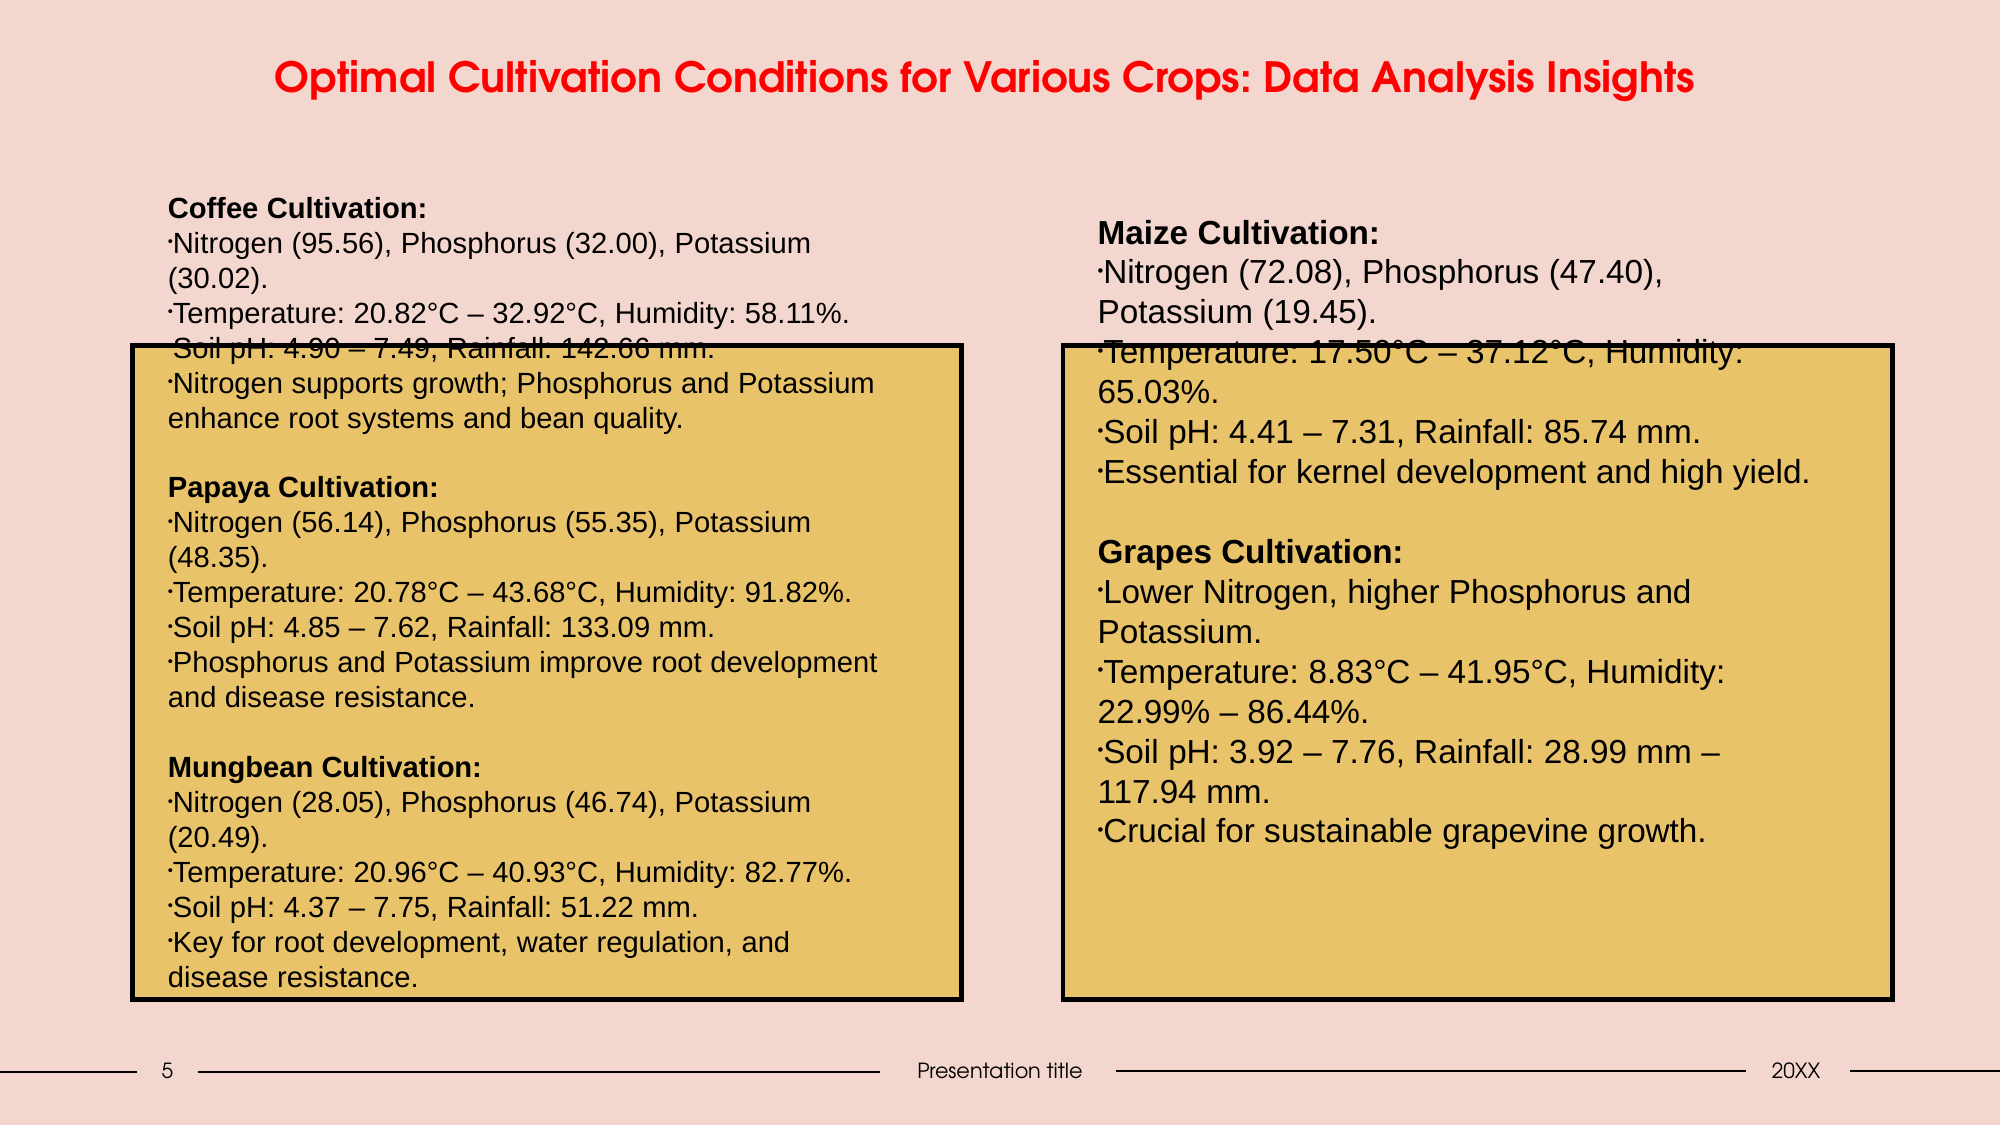

# Optimal Cultivation Conditions for Various Crops: Data Analysis Insights

Coffee Cultivation:
Nitrogen (95.56), Phosphorus (32.00), Potassium (30.02).
Temperature: 20.82°C – 32.92°C, Humidity: 58.11%.
Soil pH: 4.90 – 7.49, Rainfall: 142.66 mm.
Nitrogen supports growth; Phosphorus and Potassium enhance root systems and bean quality.

Papaya Cultivation:
Nitrogen (56.14), Phosphorus (55.35), Potassium (48.35).
Temperature: 20.78°C – 43.68°C, Humidity: 91.82%.
Soil pH: 4.85 – 7.62, Rainfall: 133.09 mm.
Phosphorus and Potassium improve root development and disease resistance.

Mungbean Cultivation:
Nitrogen (28.05), Phosphorus (46.74), Potassium (20.49).
Temperature: 20.96°C – 40.93°C, Humidity: 82.77%.
Soil pH: 4.37 – 7.75, Rainfall: 51.22 mm.
Key for root development, water regulation, and disease resistance.

Maize Cultivation:
Nitrogen (72.08), Phosphorus (47.40), Potassium (19.45).
Temperature: 17.50°C – 37.12°C, Humidity: 65.03%.
Soil pH: 4.41 – 7.31, Rainfall: 85.74 mm.
Essential for kernel development and high yield.

Grapes Cultivation:
Lower Nitrogen, higher Phosphorus and Potassium.
Temperature: 8.83°C – 41.95°C, Humidity: 22.99% – 86.44%.
Soil pH: 3.92 – 7.76, Rainfall: 28.99 mm – 117.94 mm.
Crucial for sustainable grapevine growth.

5
Presentation title
20XX